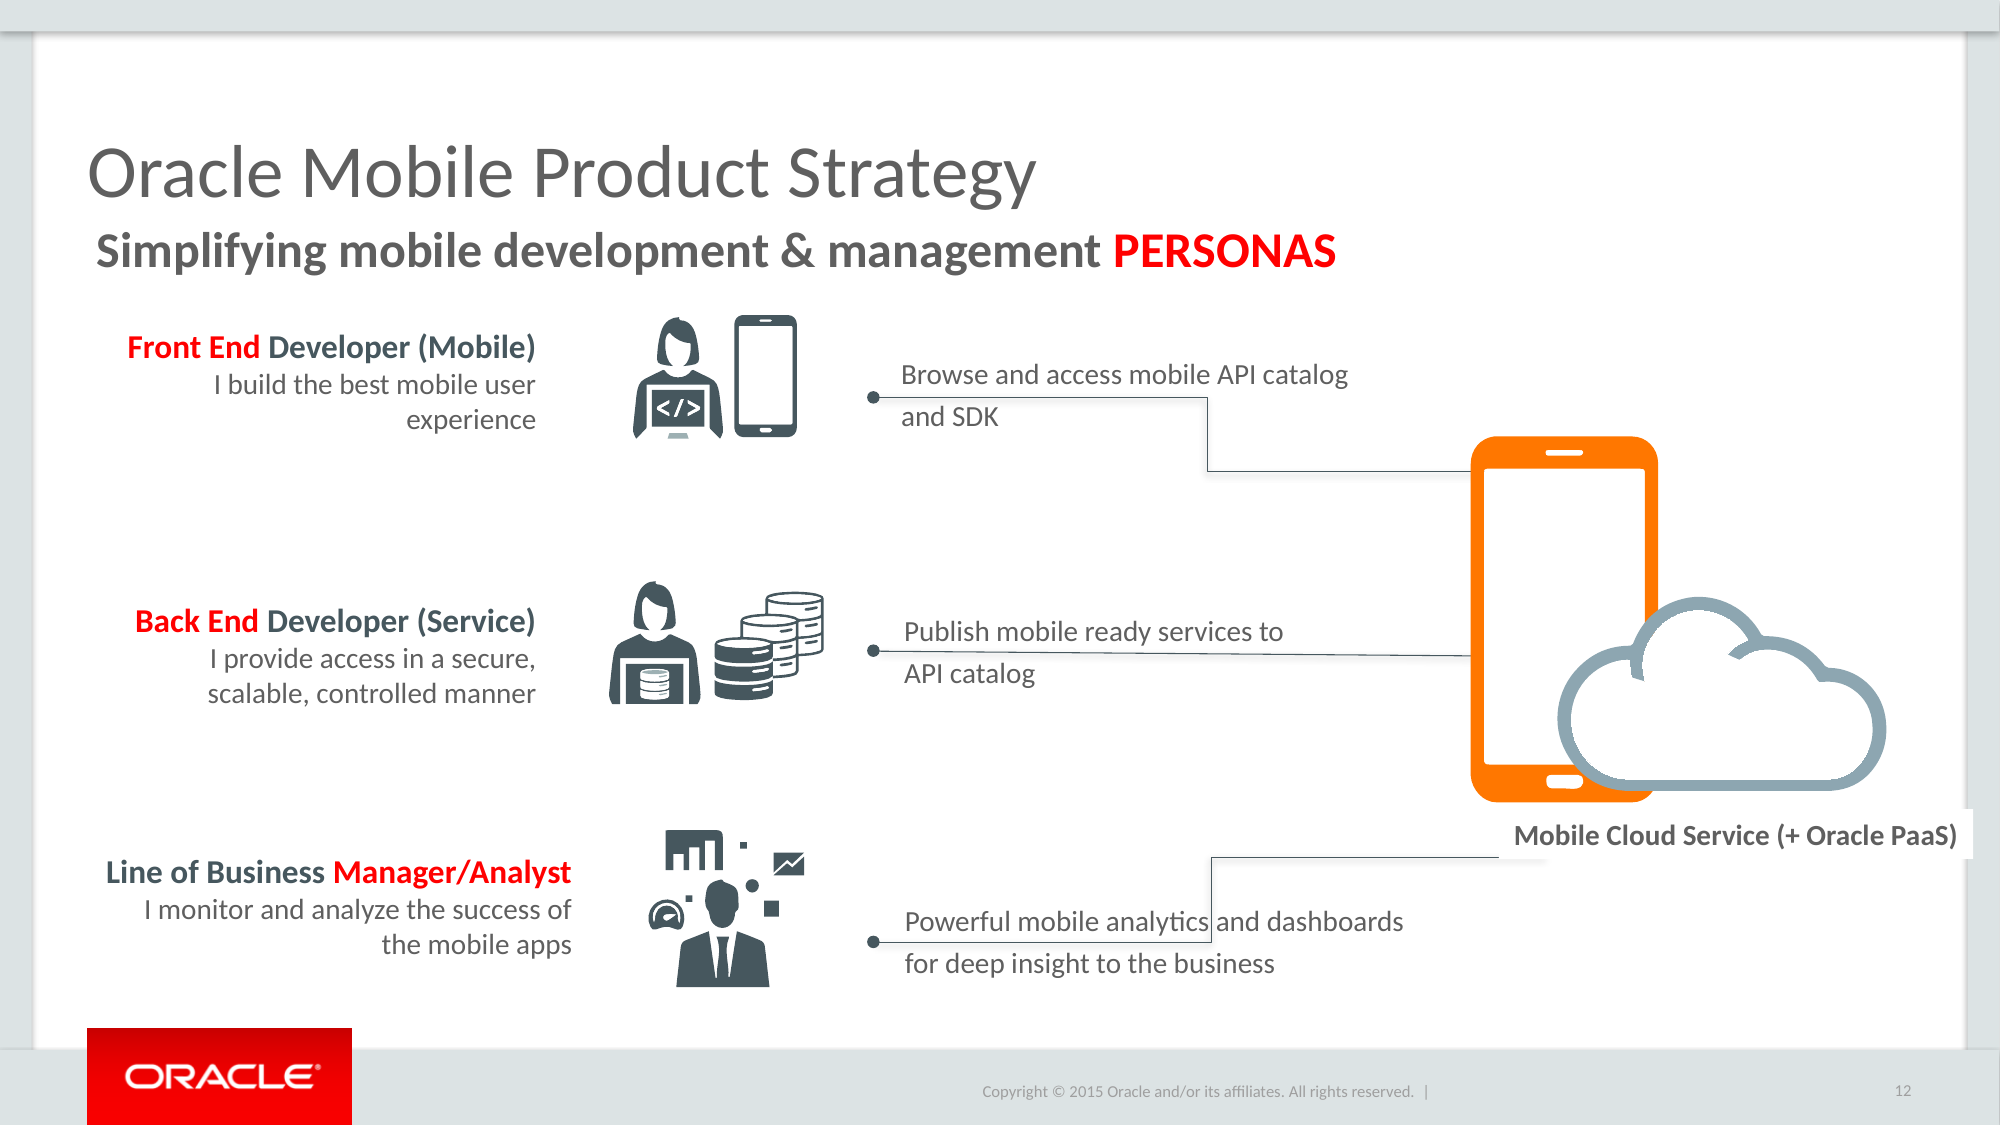

# Oracle Mobile Product Strategy
Simplifying mobile development & management PERSONAS

Front End Developer (Mobile)
I build the best mobile user experience
Browse and access mobile API catalog
and SDK

Back End Developer (Service)
I provide access in a secure, scalable, controlled manner

Publish mobile ready services to
API catalog

Mobile Cloud Service (+ Oracle PaaS)

Line of Business Manager/Analyst
I monitor and analyze the success of the mobile apps
Powerful mobile analytics and dashboards
for deep insight to the business

12